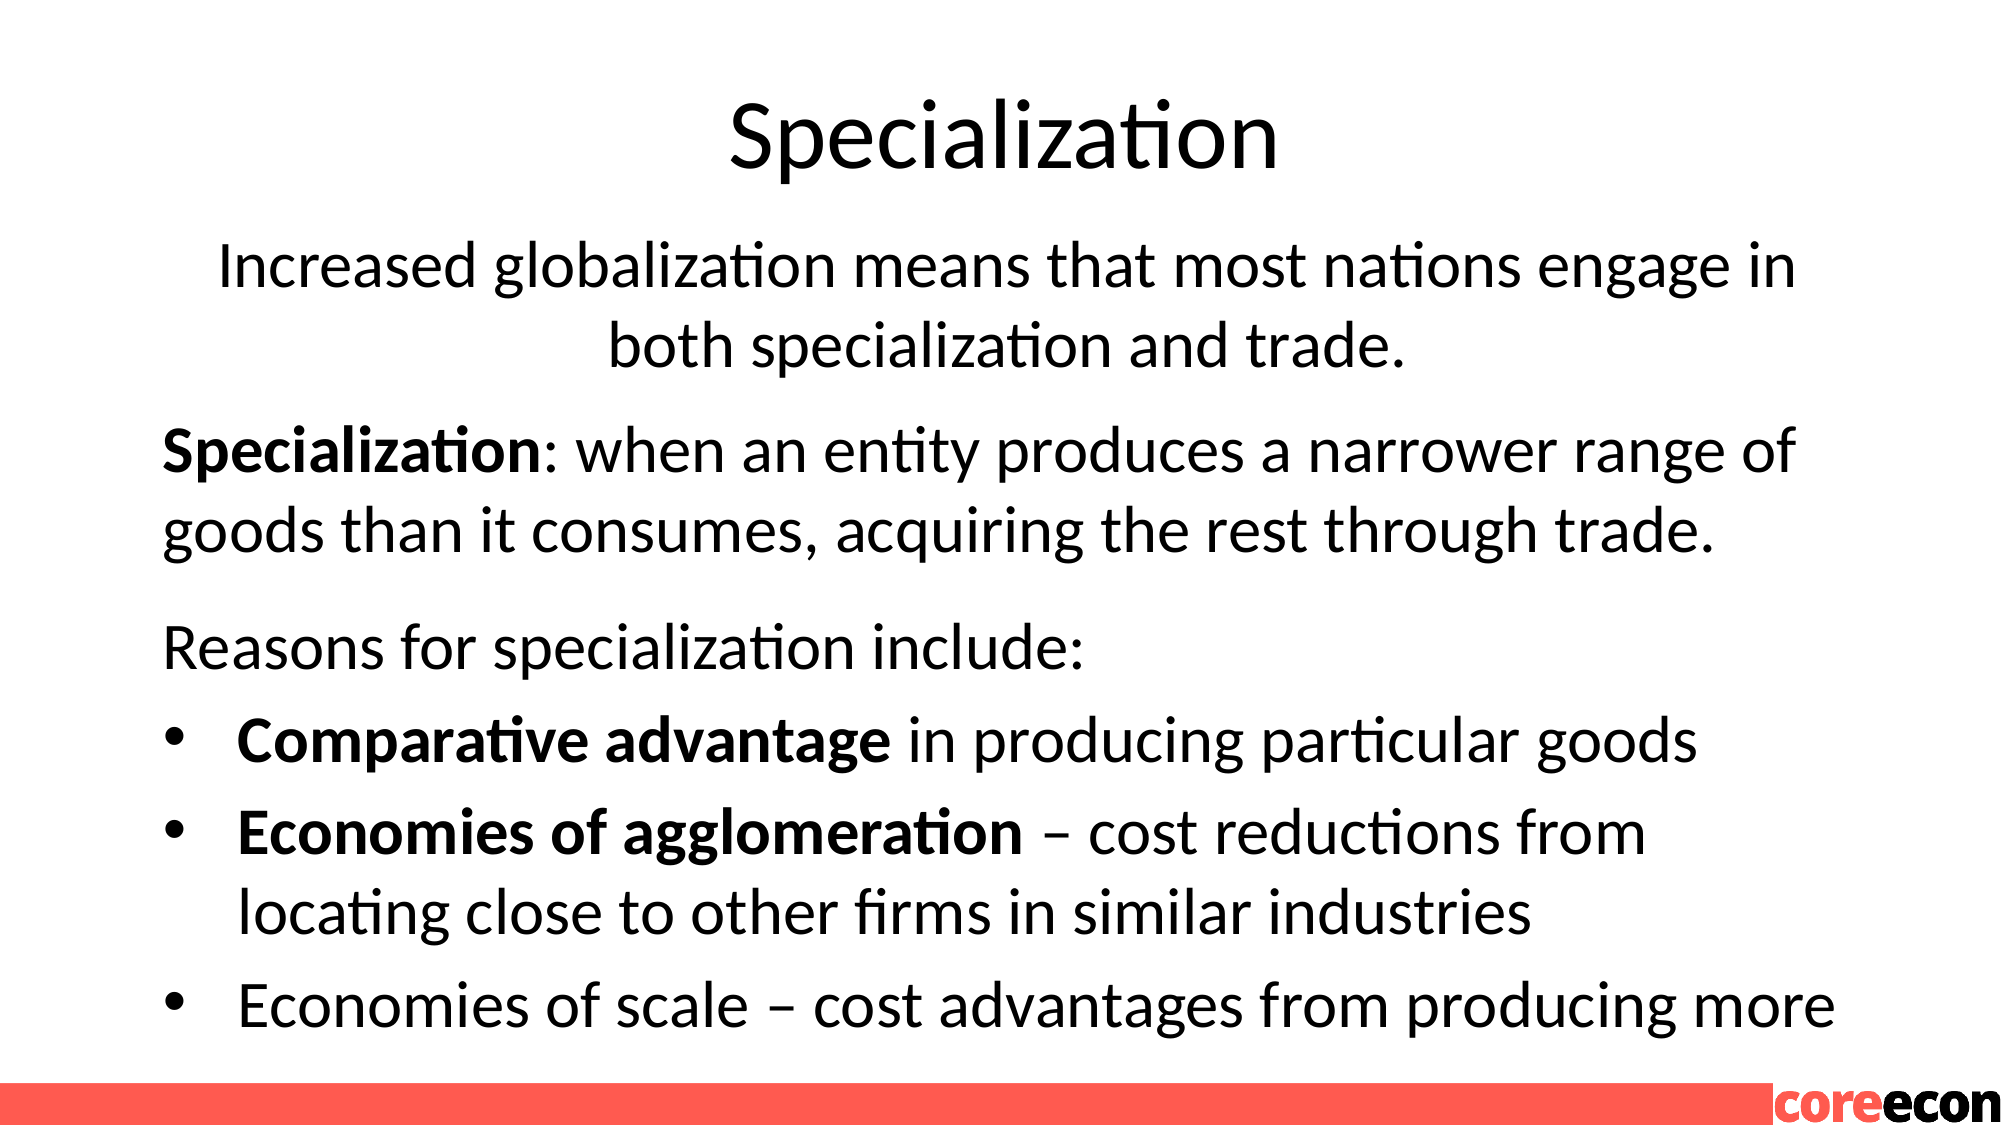

# Specialization
Increased globalization means that most nations engage in both specialization and trade.
Specialization: when an entity produces a narrower range of goods than it consumes, acquiring the rest through trade.
Reasons for specialization include:
Comparative advantage in producing particular goods
Economies of agglomeration – cost reductions from locating close to other firms in similar industries
Economies of scale – cost advantages from producing more